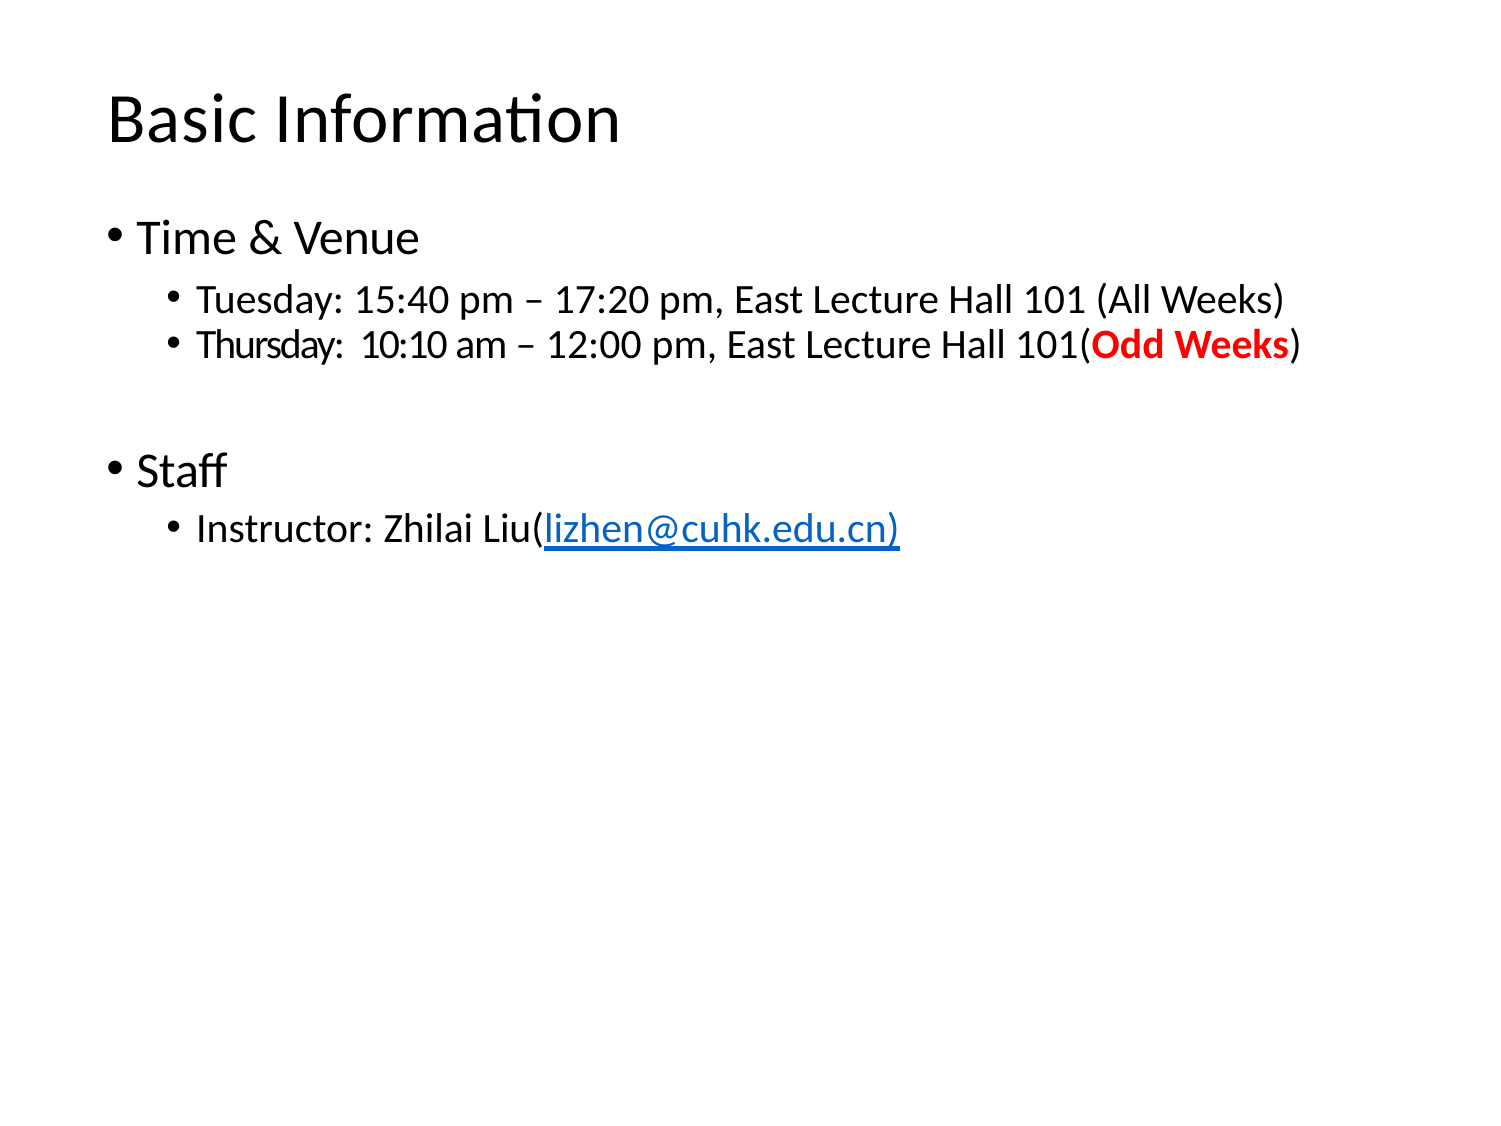

# Basic Information
Time & Venue
Tuesday: 15:40 pm – 17:20 pm, East Lecture Hall 101 (All Weeks)
Thursday:  10:10 am – 12:00 pm, East Lecture Hall 101(Odd Weeks)

Staff
Instructor: Zhilai Liu(lizhen@cuhk.edu.cn)